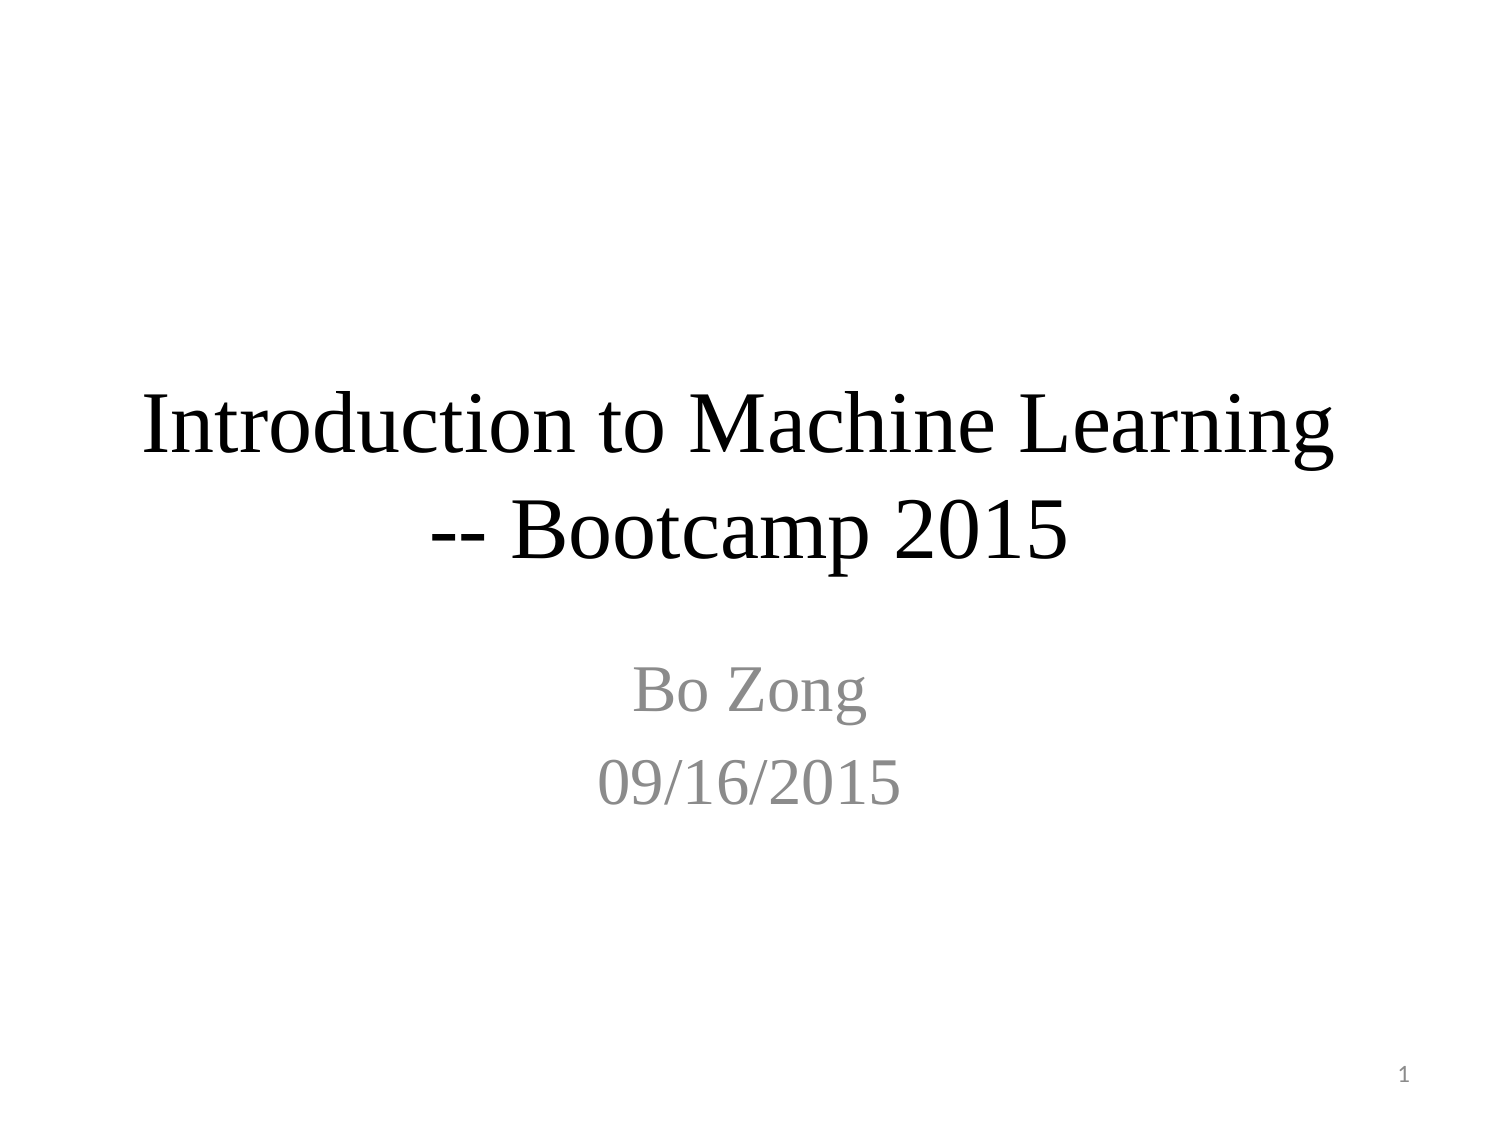

# Introduction to Machine Learning -- Bootcamp 2015
Bo Zong
09/16/2015

1